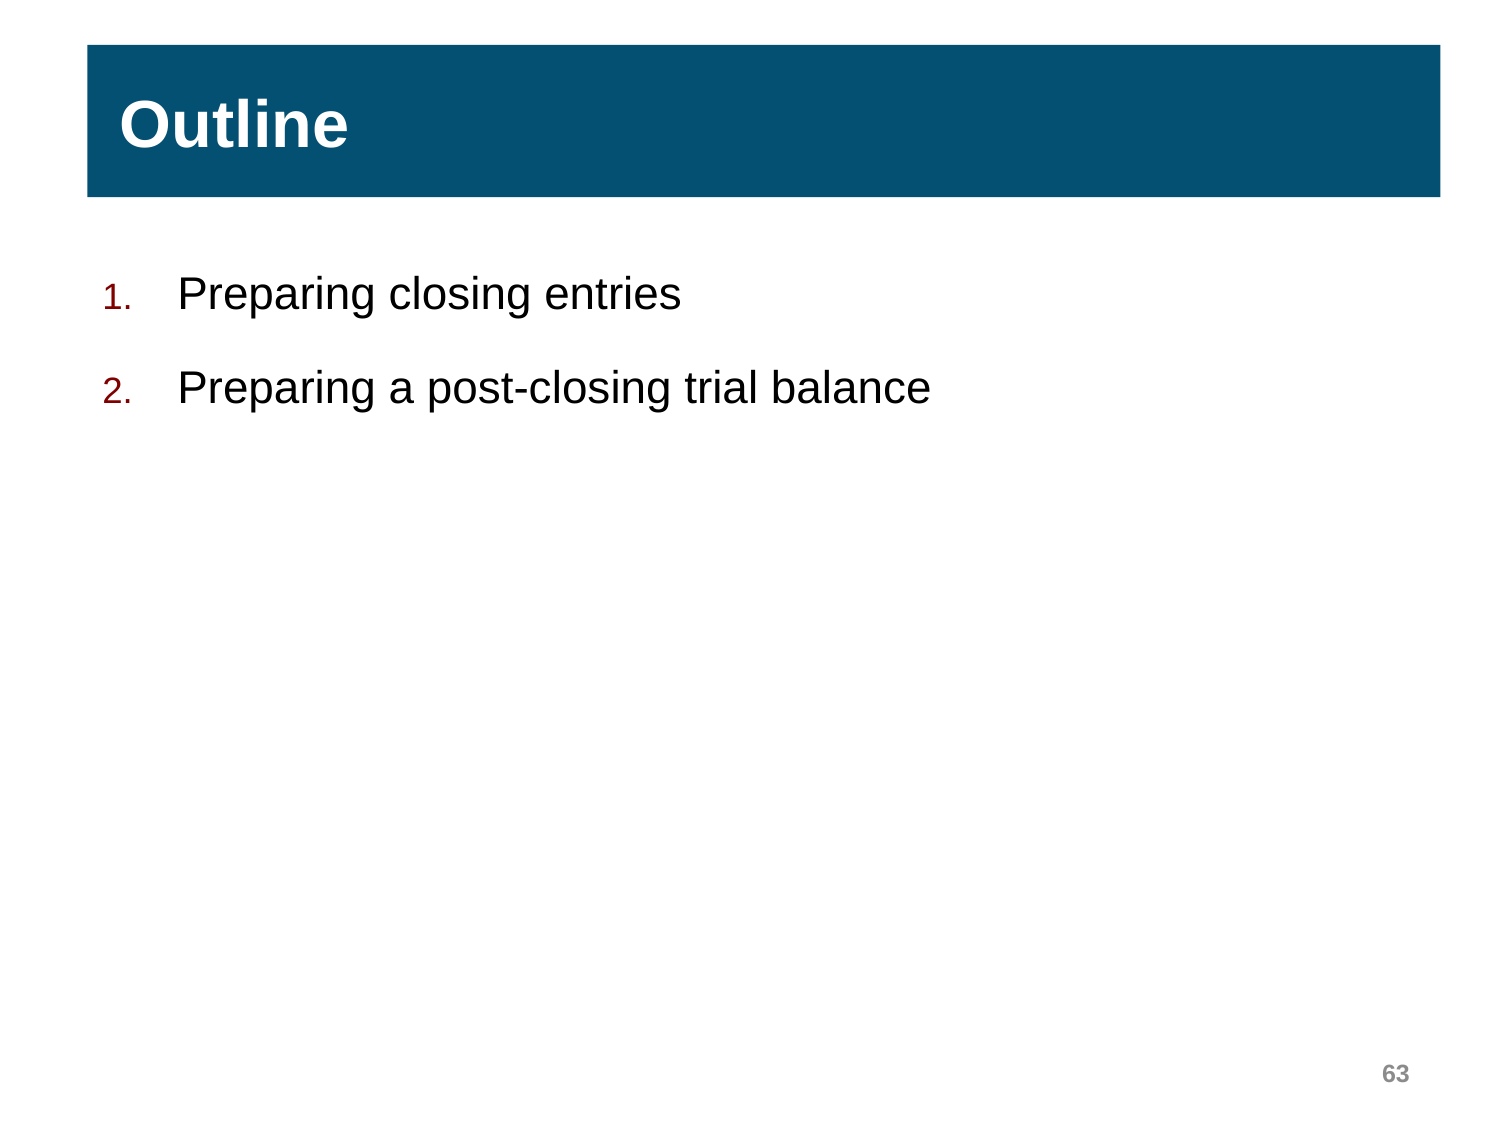

Outline
Preparing closing entries
Preparing a post-closing trial balance
63